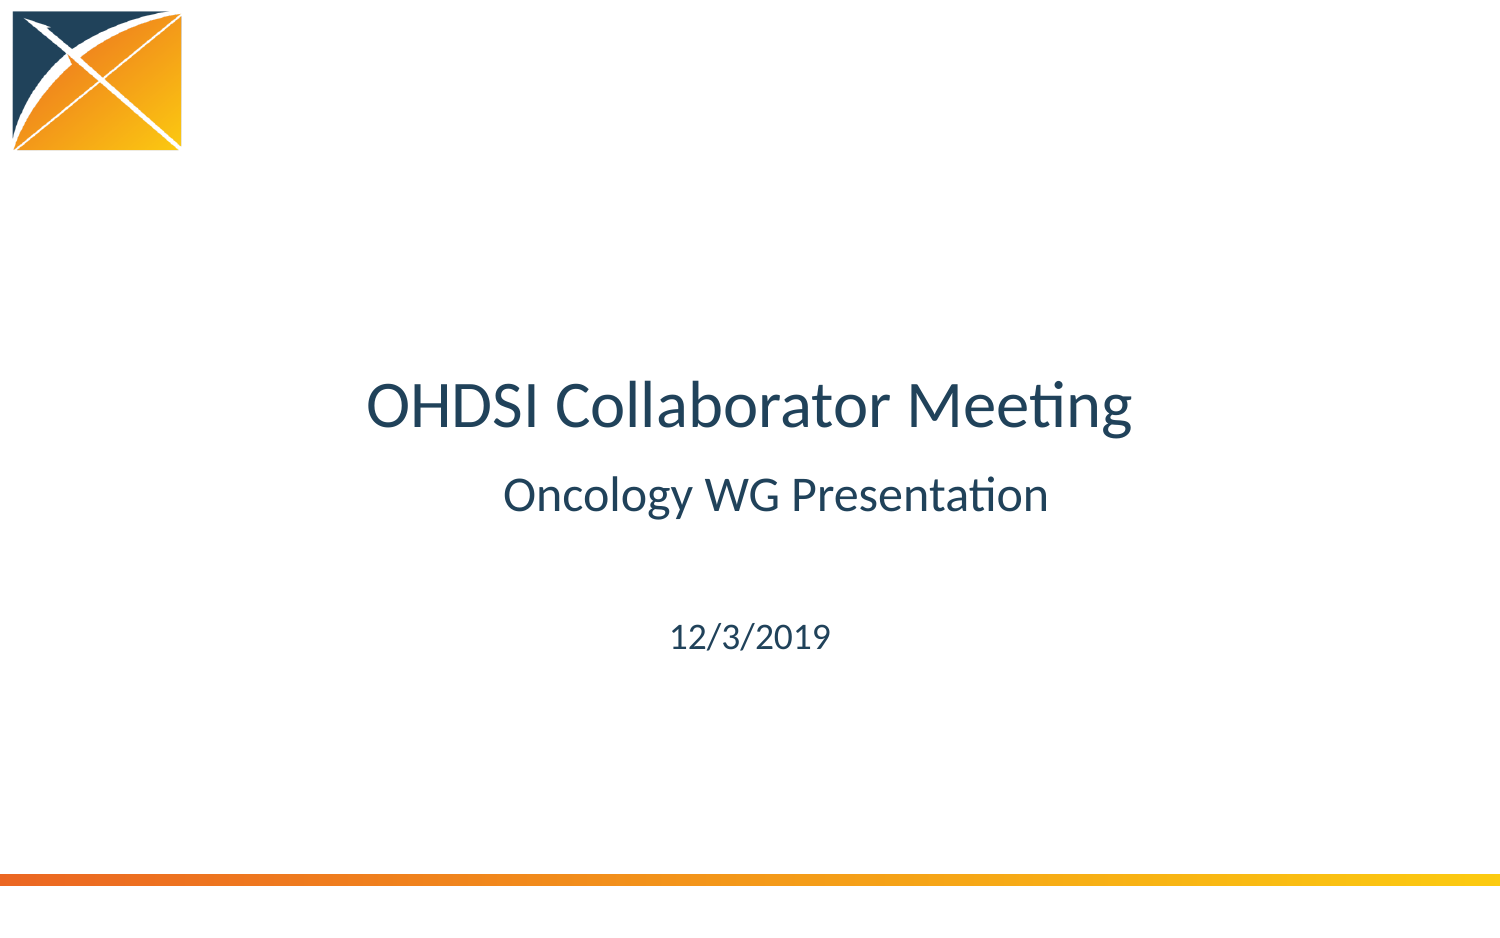

OHDSI Collaborator Meeting
Oncology WG Presentation

12/3/2019